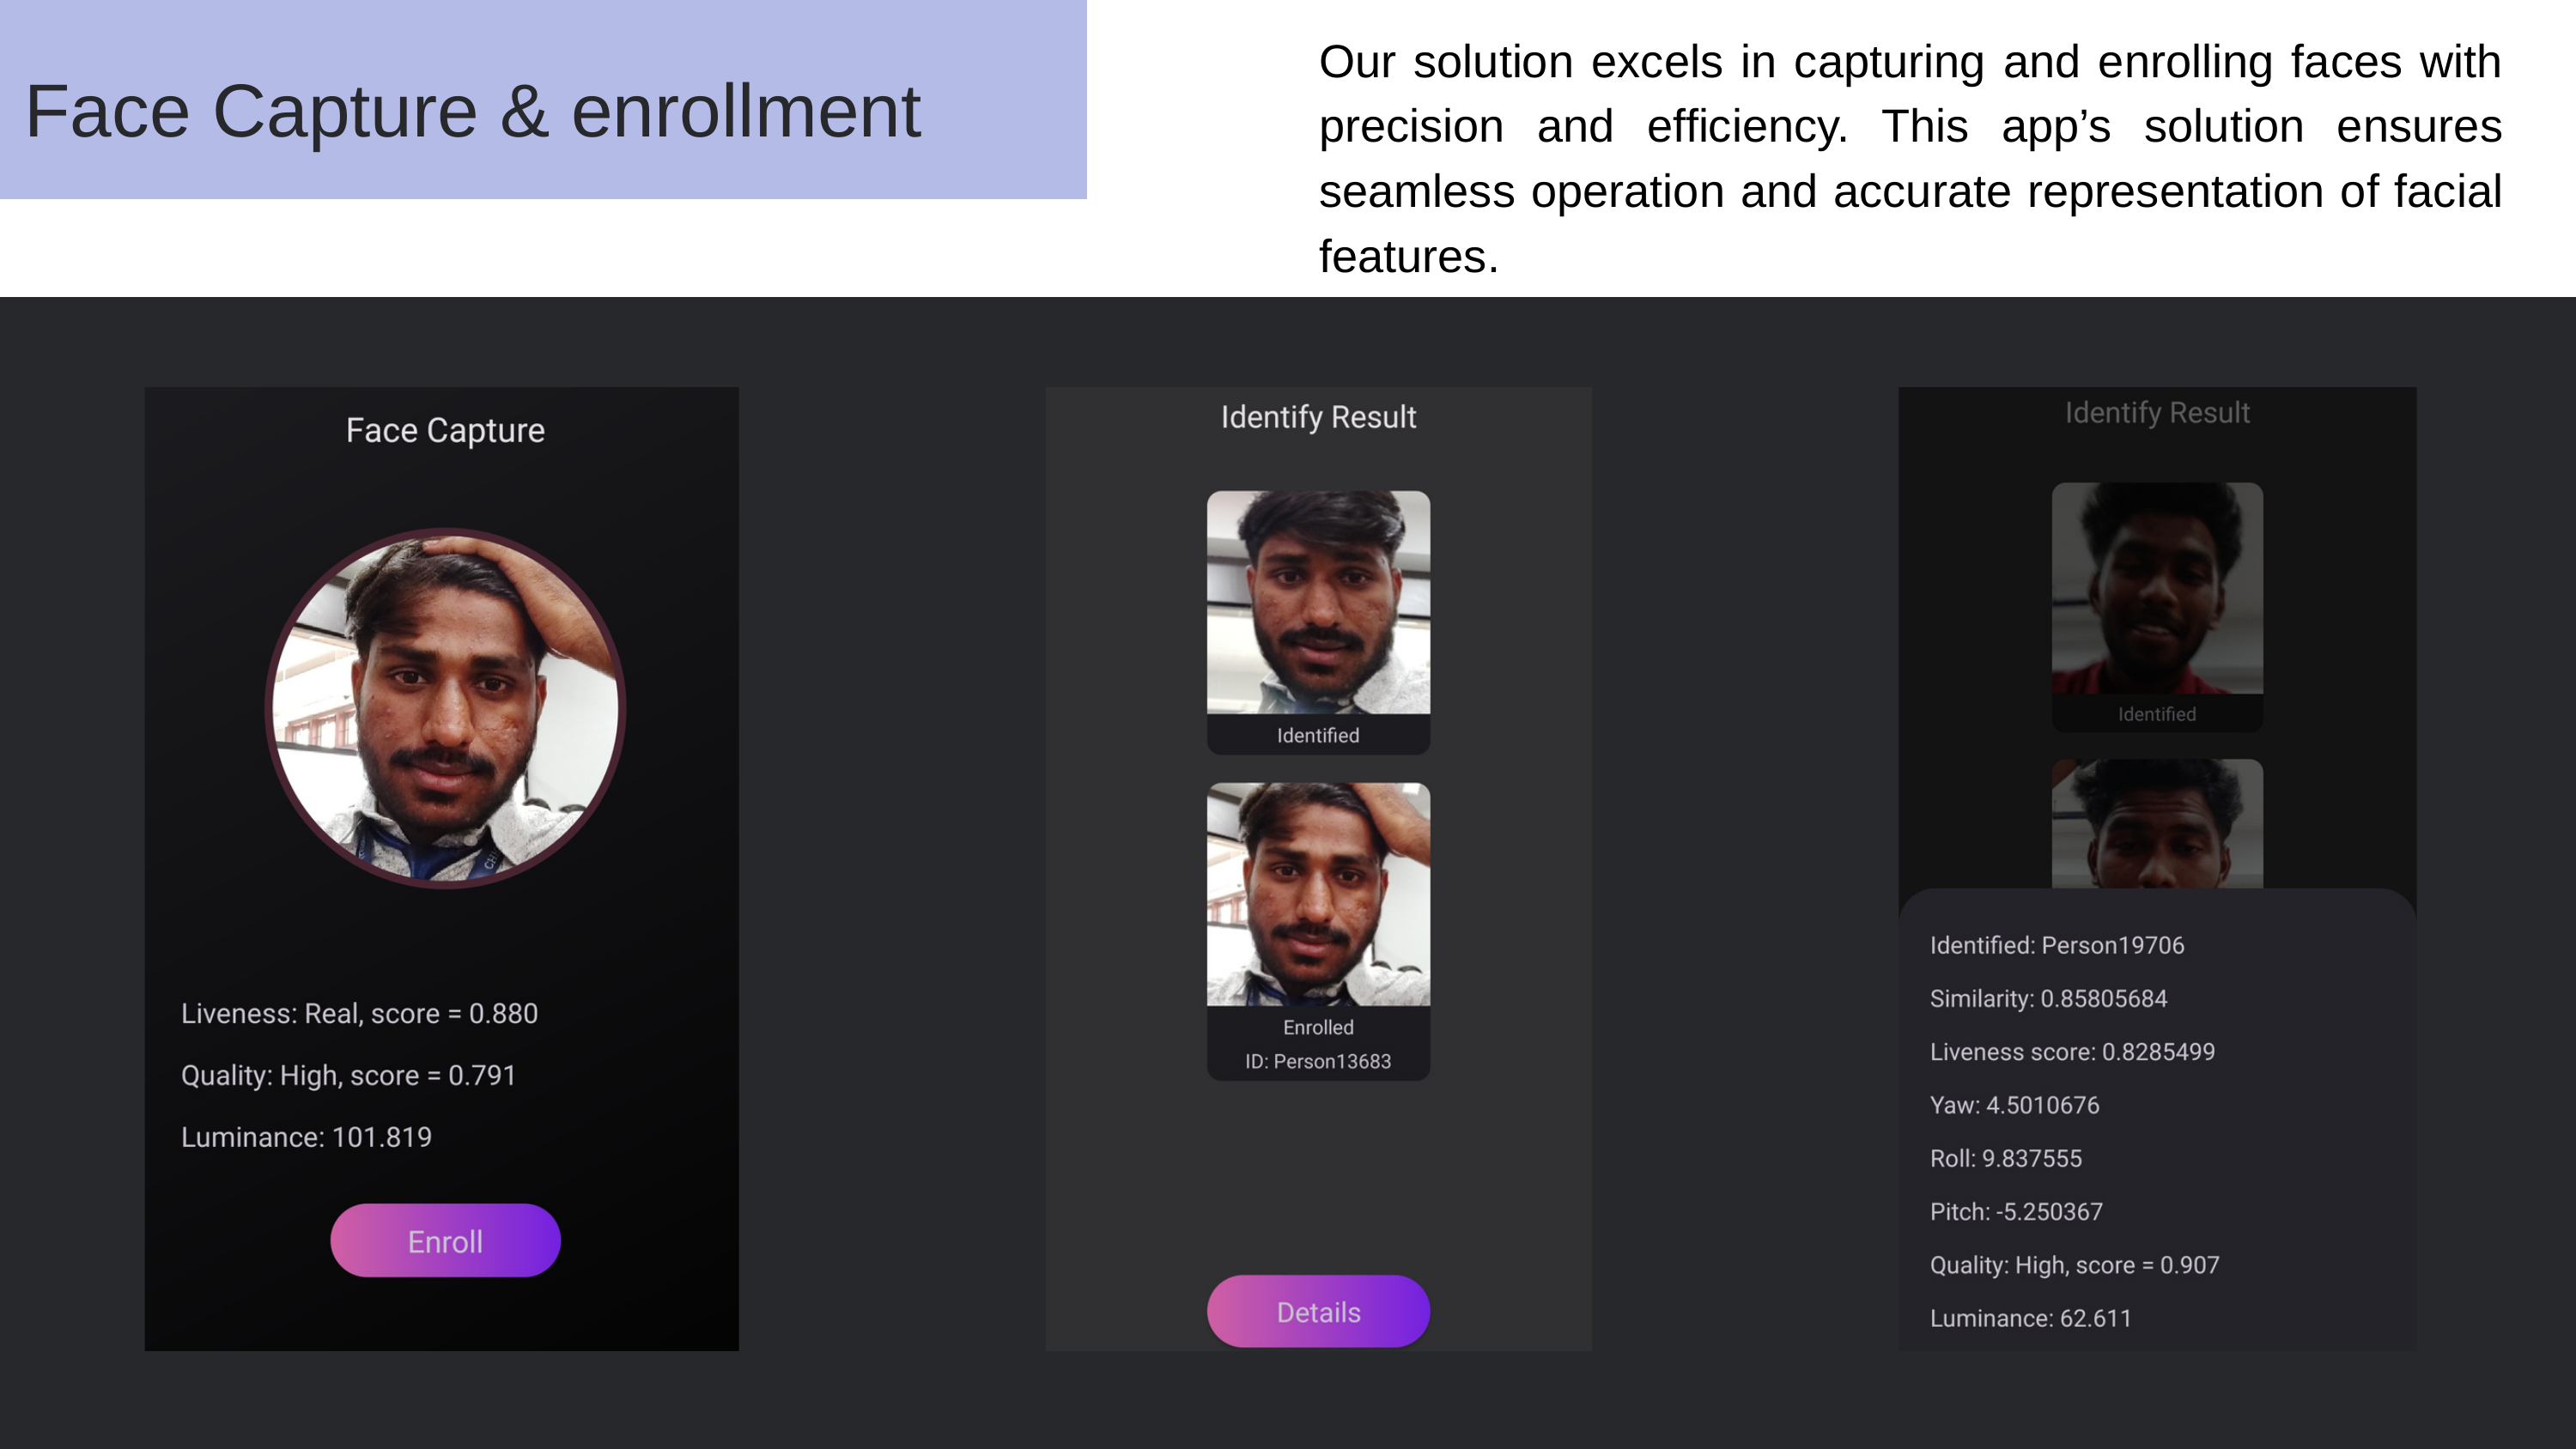

Our solution excels in capturing and enrolling faces with precision and efficiency. This app’s solution ensures seamless operation and accurate representation of facial features.

Face Capture & enrollment